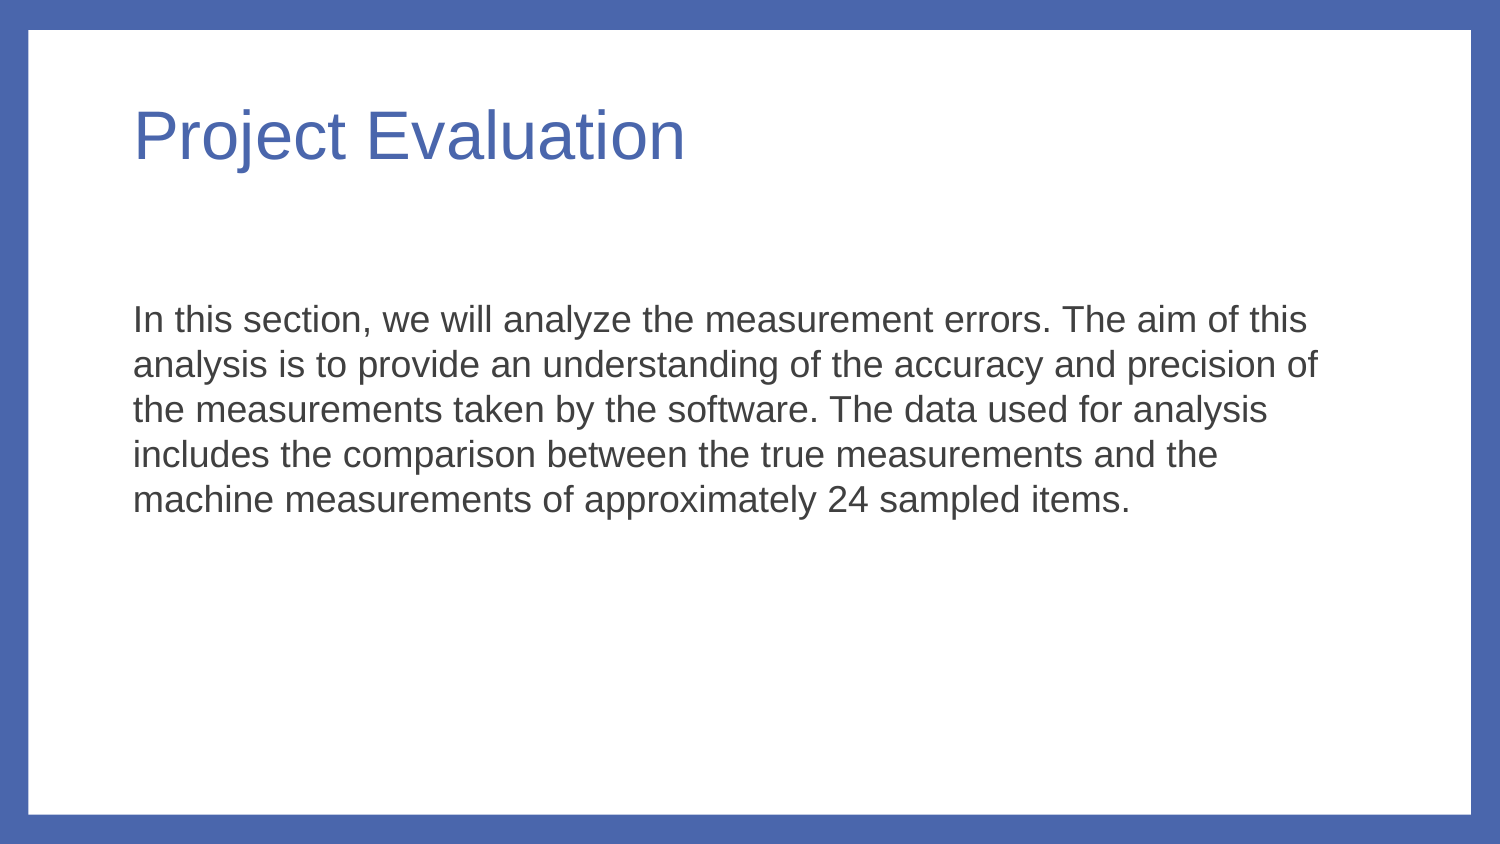

# Project Evaluation

In this section, we will analyze the measurement errors. The aim of this analysis is to provide an understanding of the accuracy and precision of the measurements taken by the software. The data used for analysis includes the comparison between the true measurements and the machine measurements of approximately 24 sampled items.